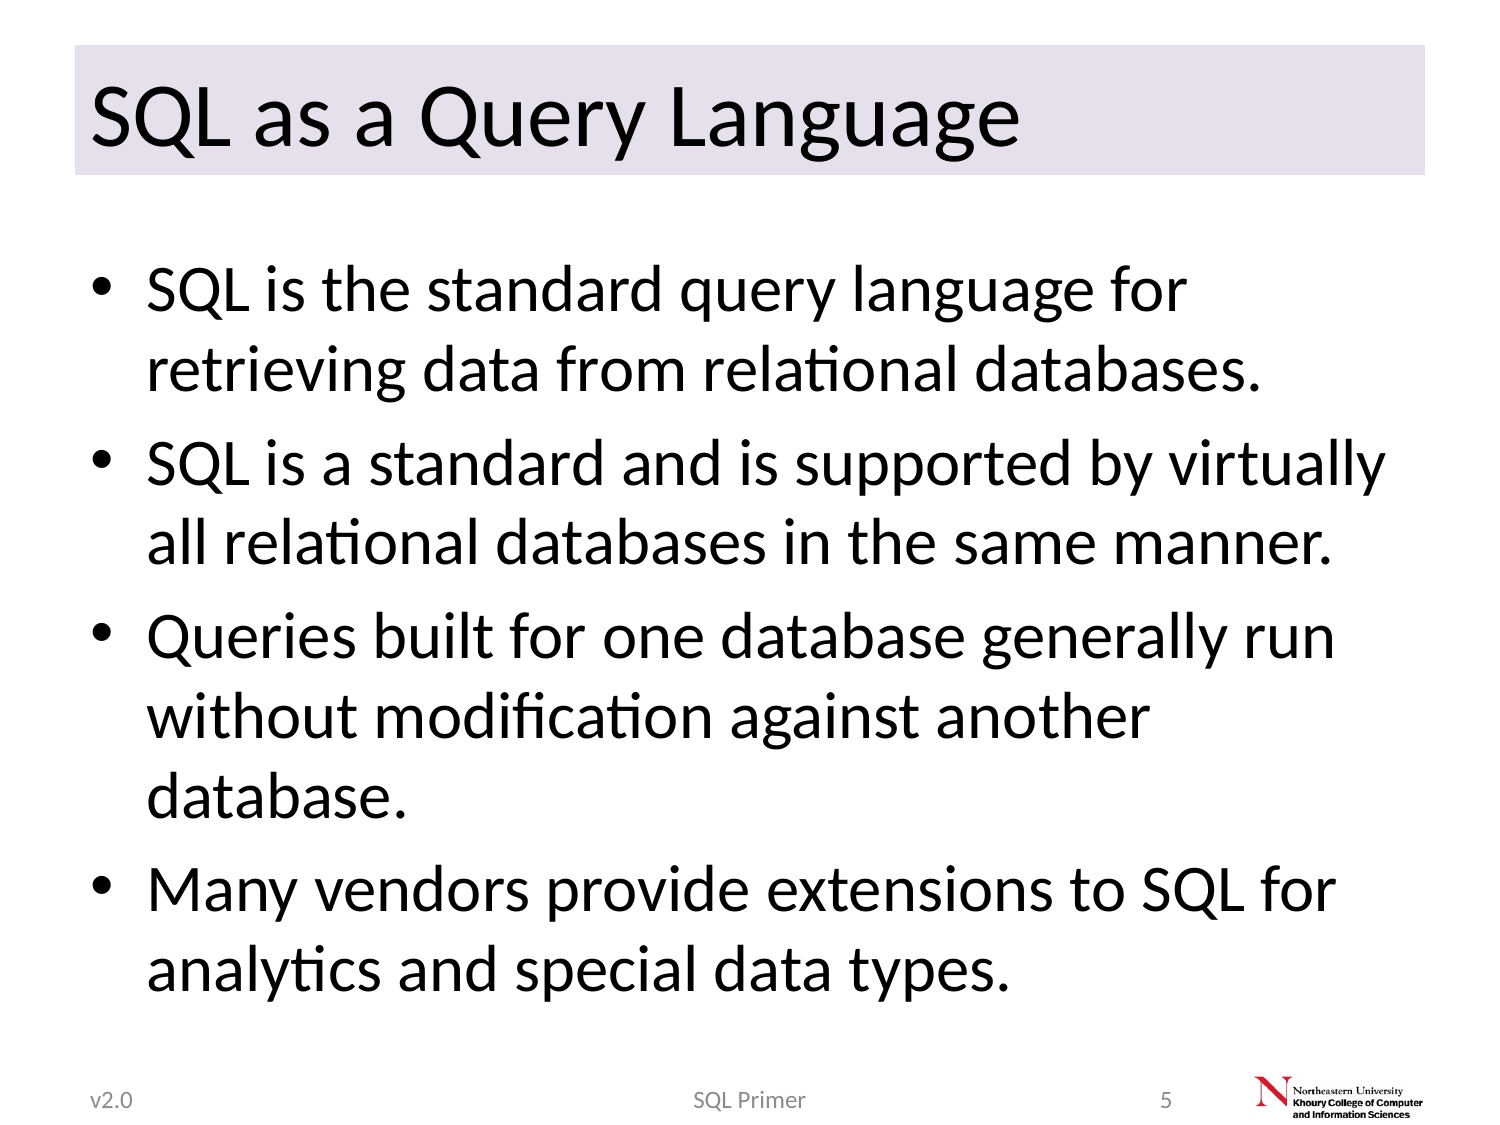

# SQL as a Query Language
SQL is the standard query language for retrieving data from relational databases.
SQL is a standard and is supported by virtually all relational databases in the same manner.
Queries built for one database generally run without modification against another database.
Many vendors provide extensions to SQL for analytics and special data types.
v2.0
SQL Primer
5